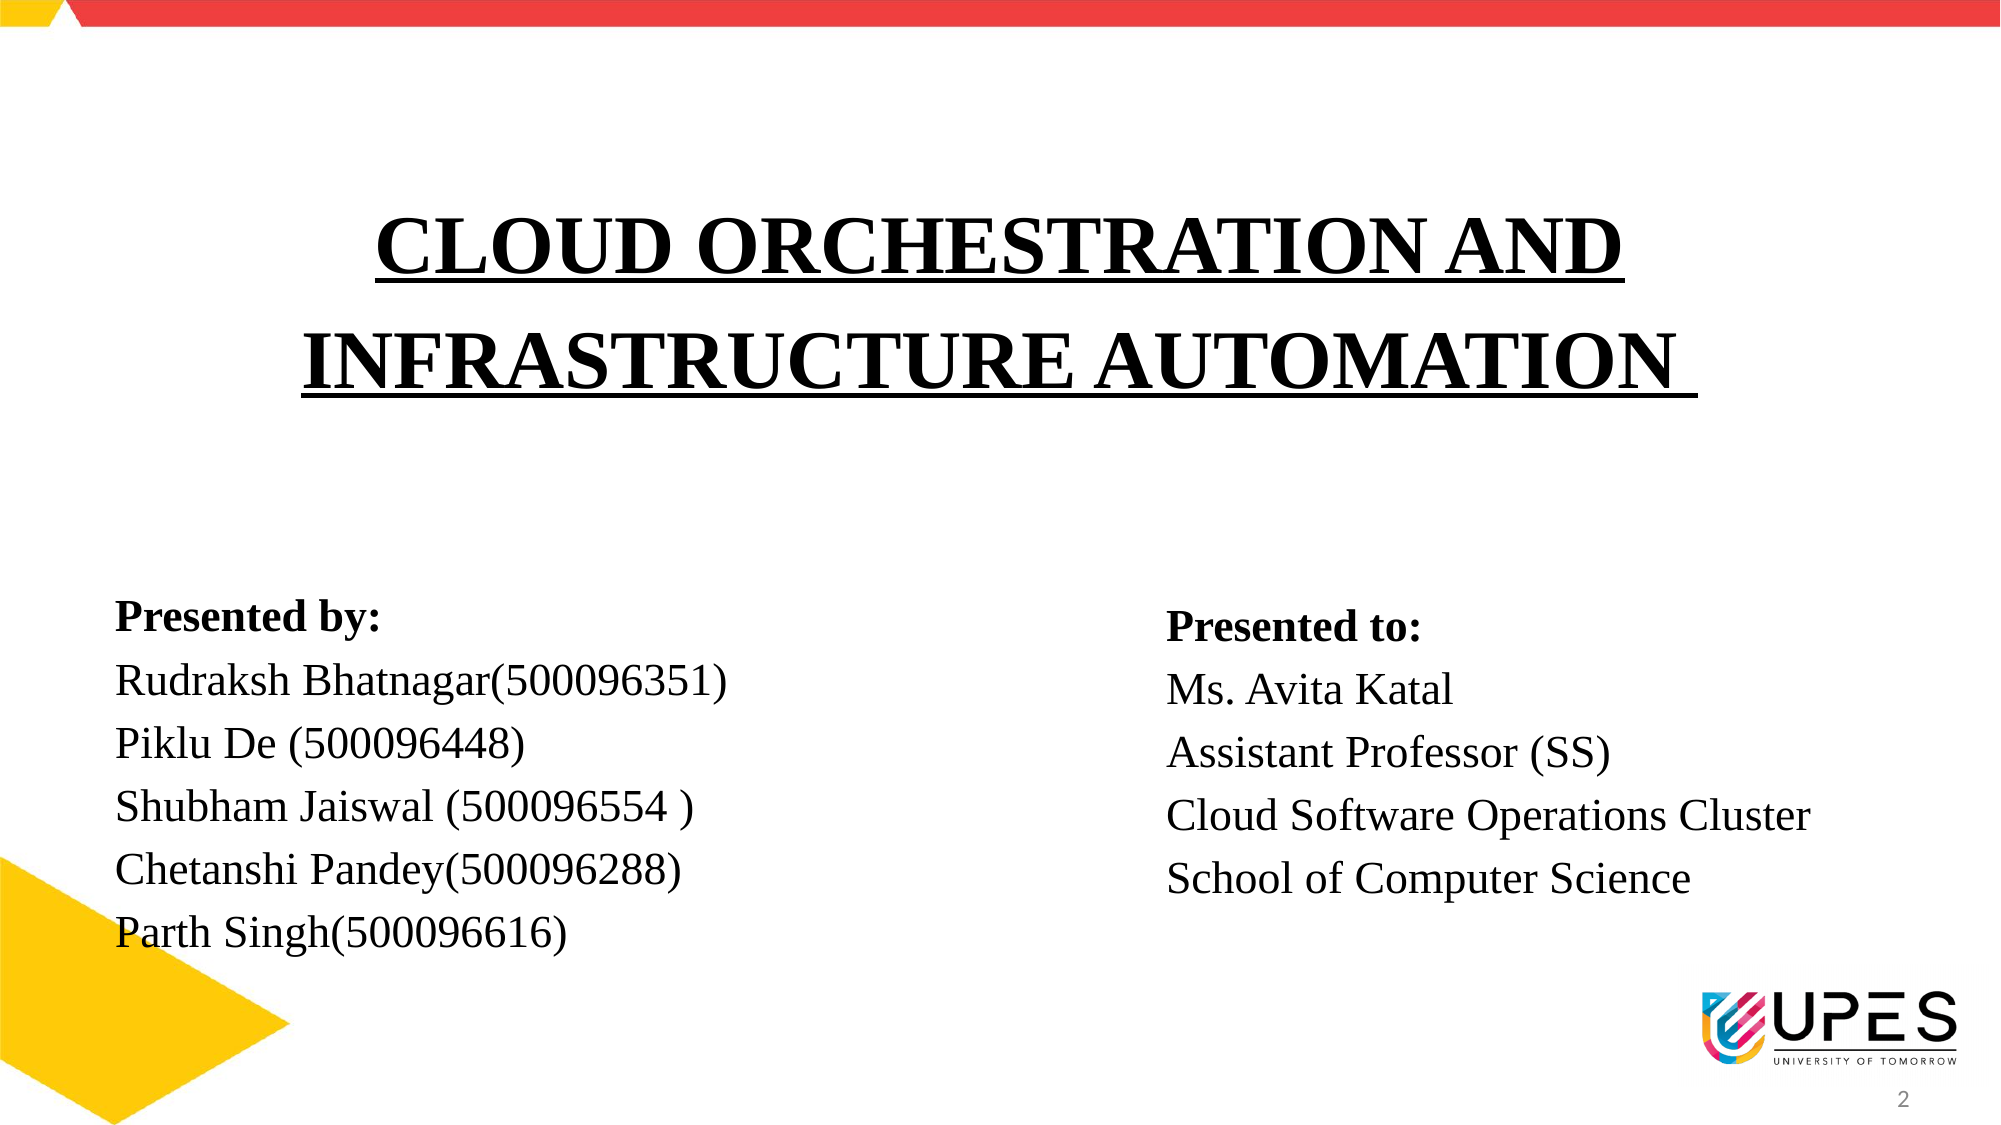

CLOUD ORCHESTRATION AND INFRASTRUCTURE AUTOMATION

Presented by:
Rudraksh Bhatnagar(500096351)
Piklu De (500096448)
Shubham Jaiswal (500096554 )
Chetanshi Pandey(500096288)
Parth Singh(500096616)

Presented to:
Ms. Avita Katal
Assistant Professor (SS)
Cloud Software Operations Cluster
School of Computer Science